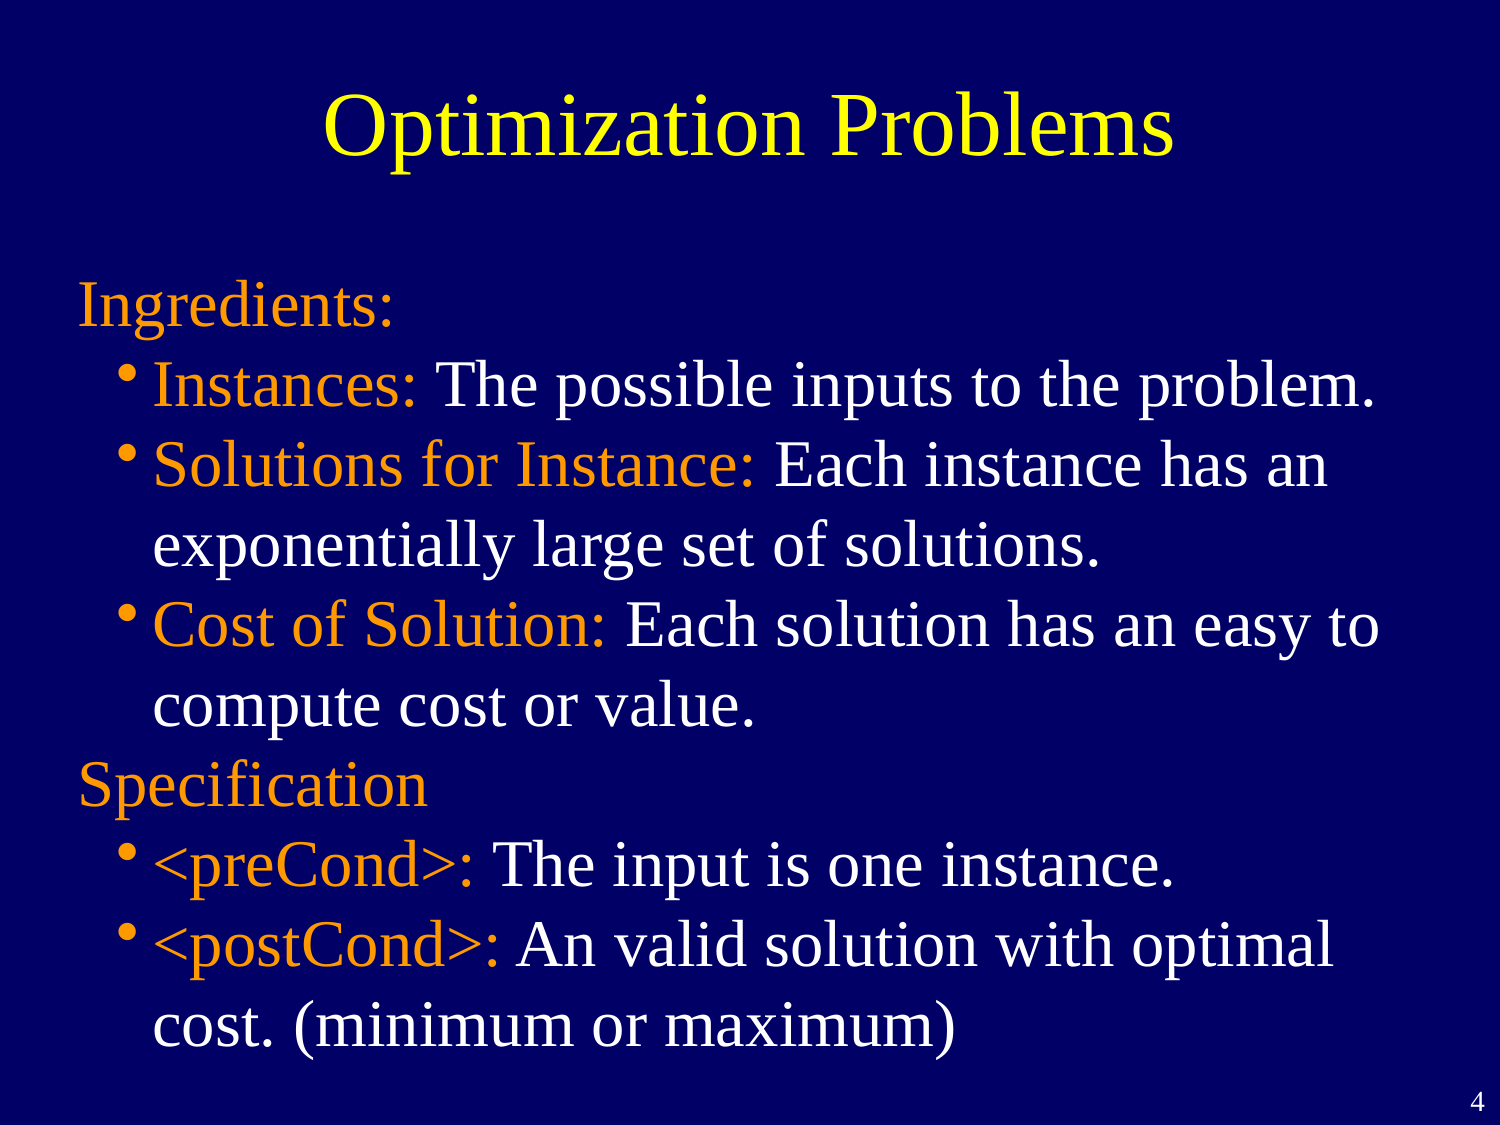

Optimization Problems
Ingredients:
Instances: The possible inputs to the problem.
Solutions for Instance: Each instance has an exponentially large set of solutions.
Cost of Solution: Each solution has an easy to compute cost or value.
Specification
<preCond>: The input is one instance.
<postCond>: An valid solution with optimal cost. (minimum or maximum)